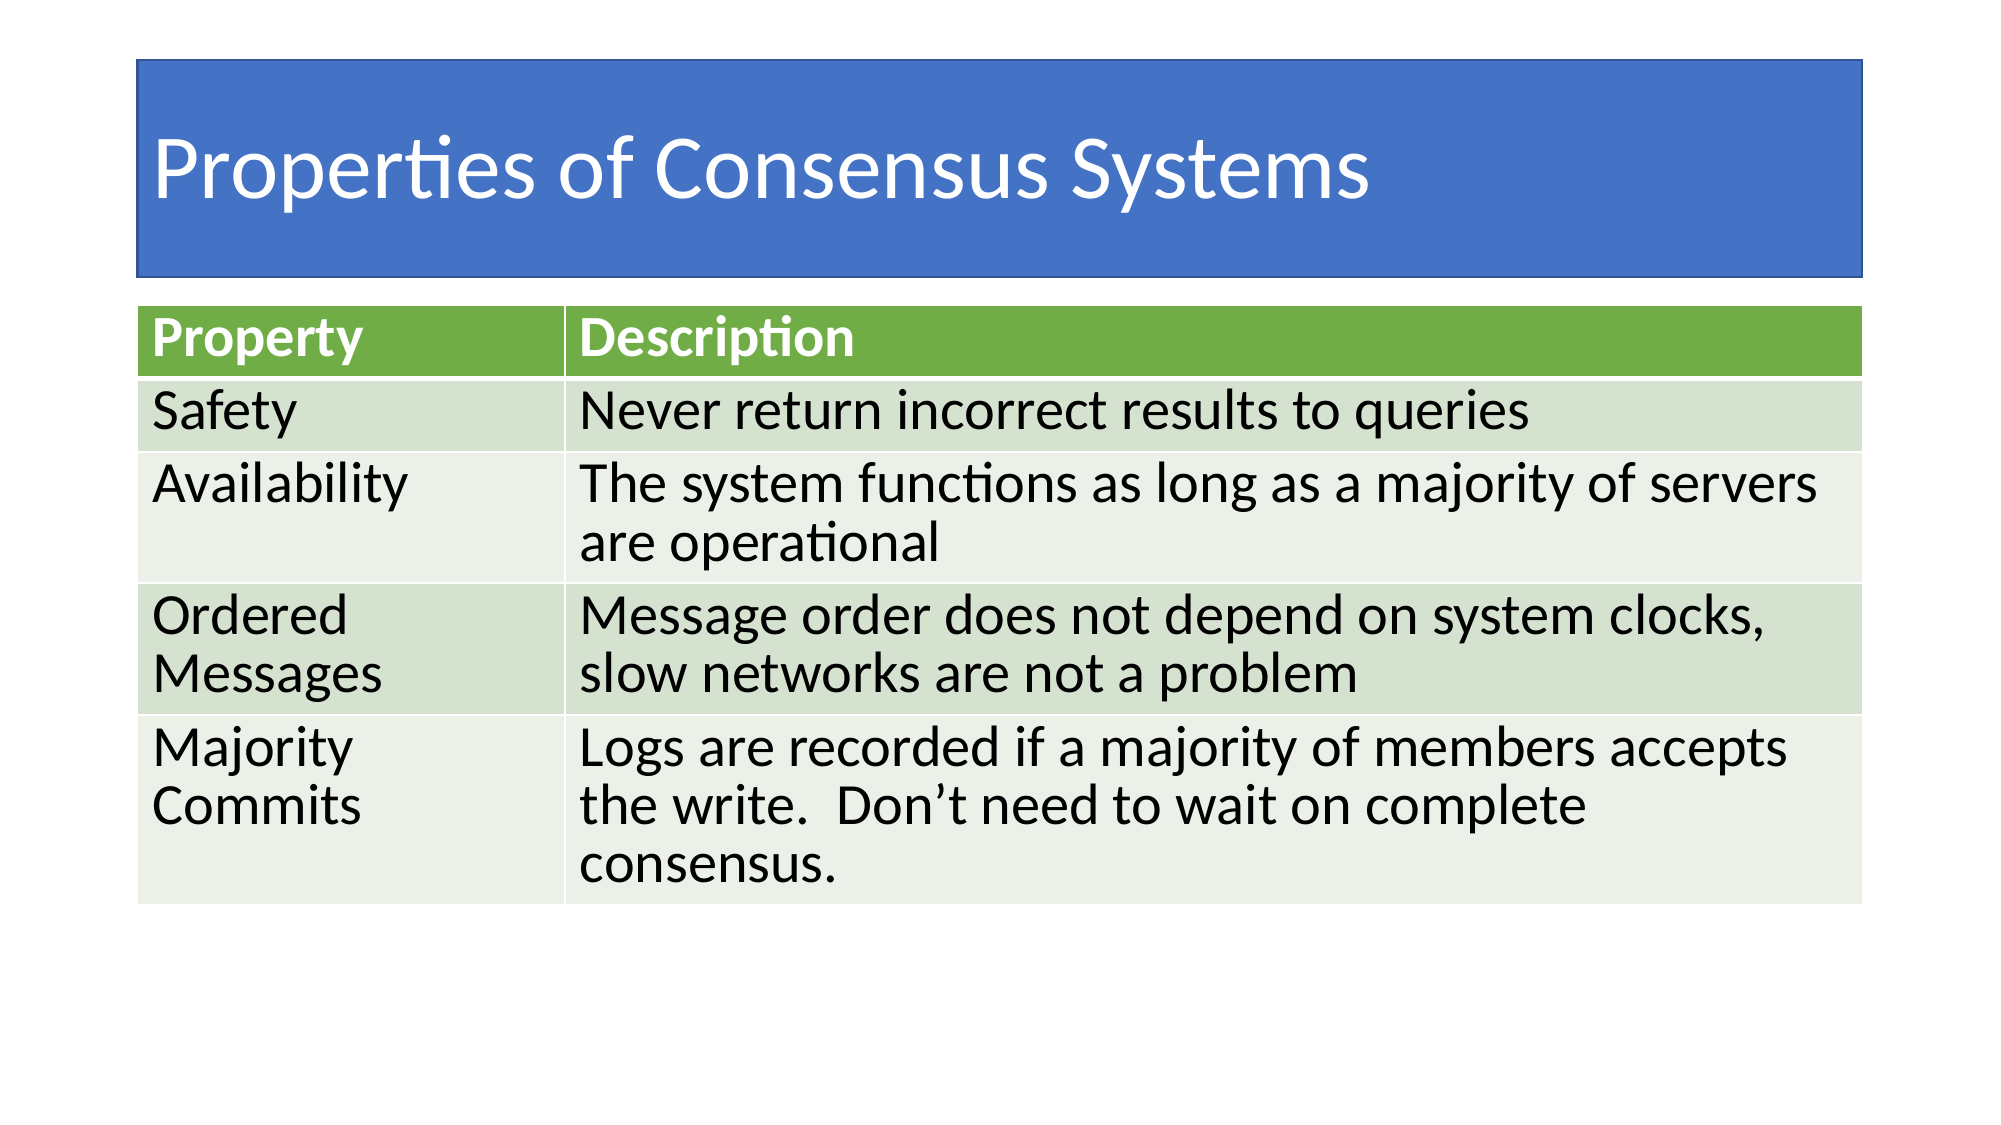

# Properties of Consensus Systems
| Property | Description |
| --- | --- |
| Safety | Never return incorrect results to queries |
| Availability | The system functions as long as a majority of servers are operational |
| Ordered Messages | Message order does not depend on system clocks, slow networks are not a problem |
| Majority Commits | Logs are recorded if a majority of members accepts the write. Don’t need to wait on complete consensus. |